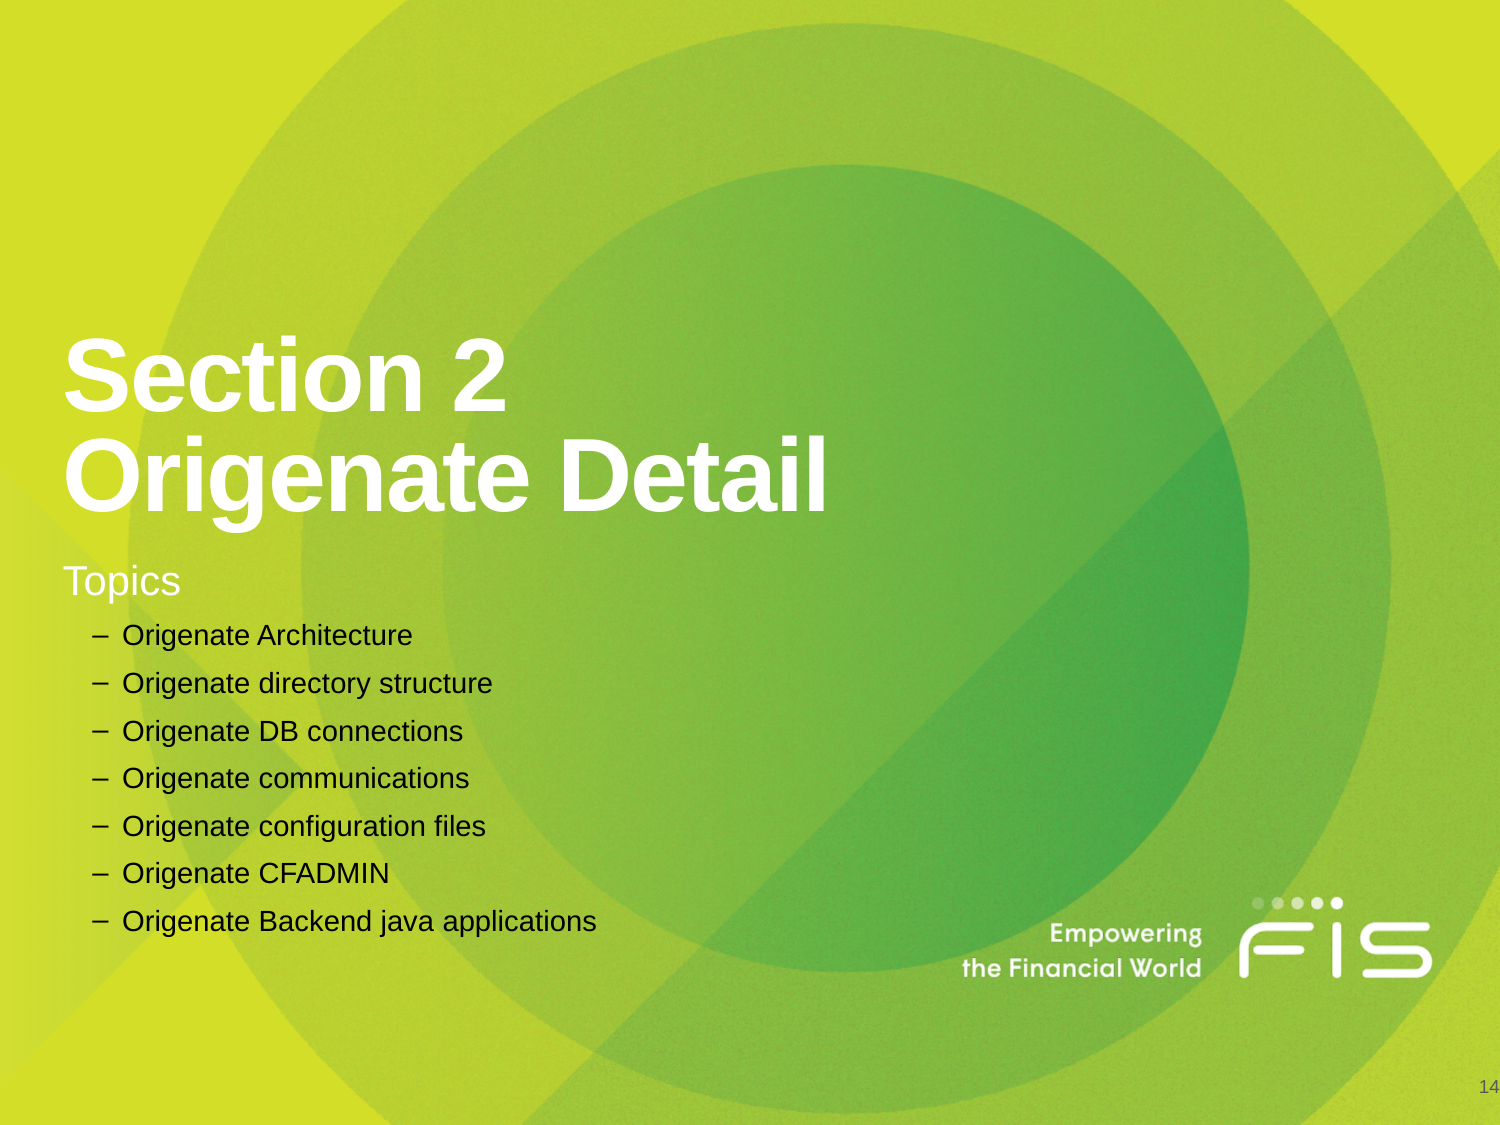

# Section 2 Origenate Detail
Topics
Origenate Architecture
Origenate directory structure
Origenate DB connections
Origenate communications
Origenate configuration files
Origenate CFADMIN
Origenate Backend java applications

14